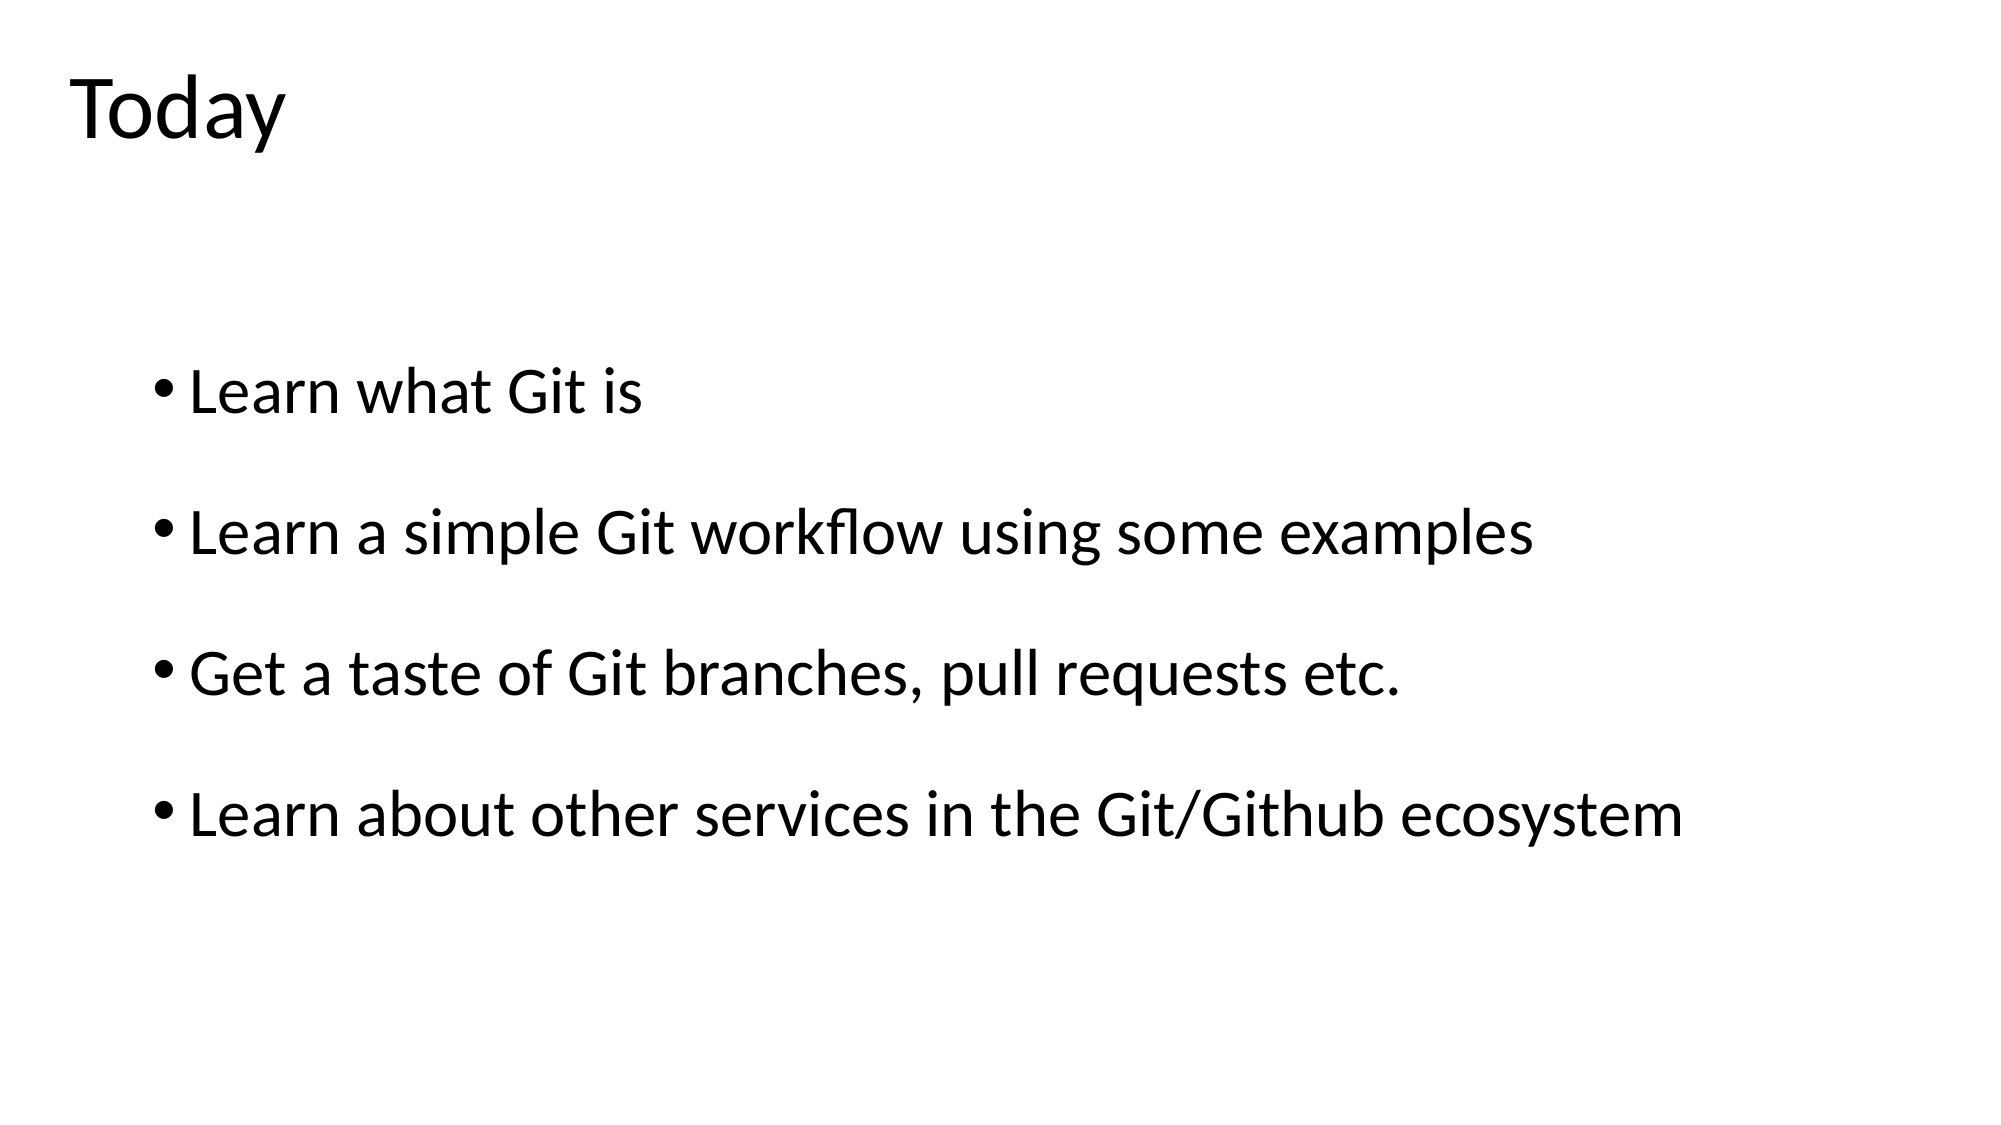

Today
Learn what Git is
Learn a simple Git workflow using some examples
Get a taste of Git branches, pull requests etc.
Learn about other services in the Git/Github ecosystem